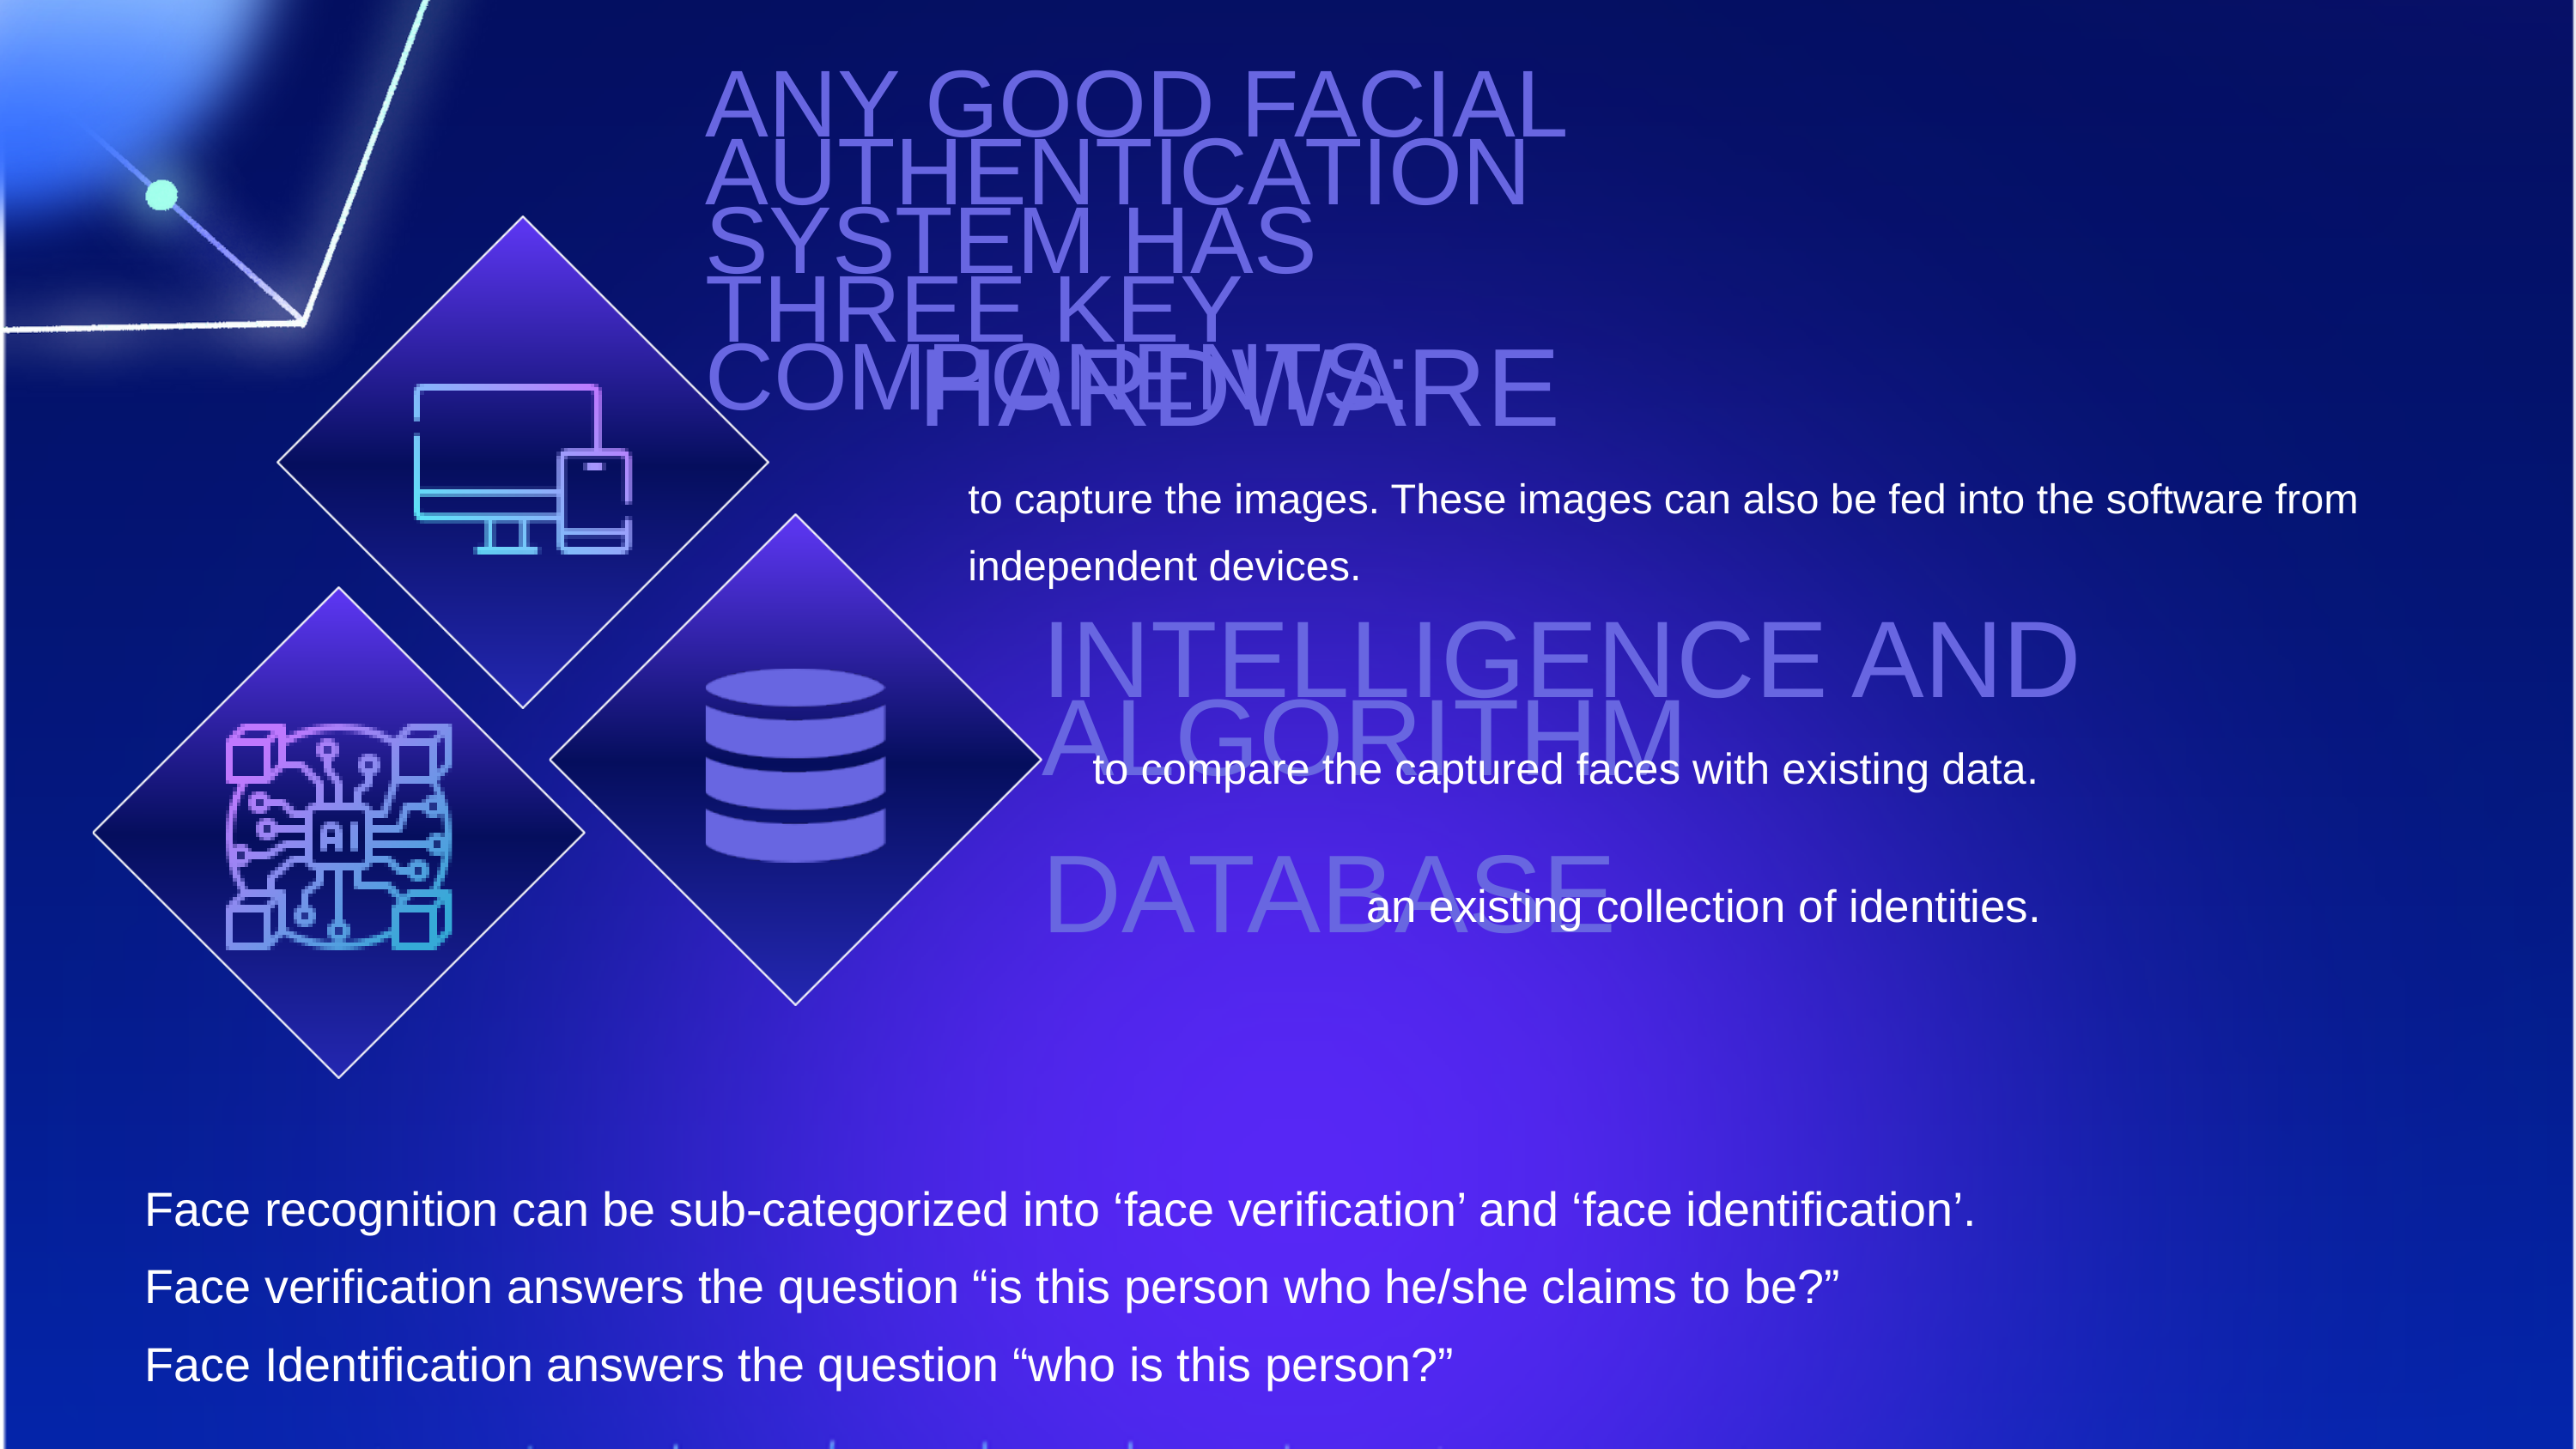

ANY GOOD FACIAL AUTHENTICATION SYSTEM HAS THREE KEY COMPONENTS:

HARDWARE

to capture the images. These images can also be fed into the software from independent devices.

INTELLIGENCE AND ALGORITHM

to compare the captured faces with existing data.

an existing collection of identities.
DATABASE
Face recognition can be sub-categorized into ‘face verification’ and ‘face identification’.
Face verification answers the question “is this person who he/she claims to be?”
Face Identification answers the question “who is this person?”